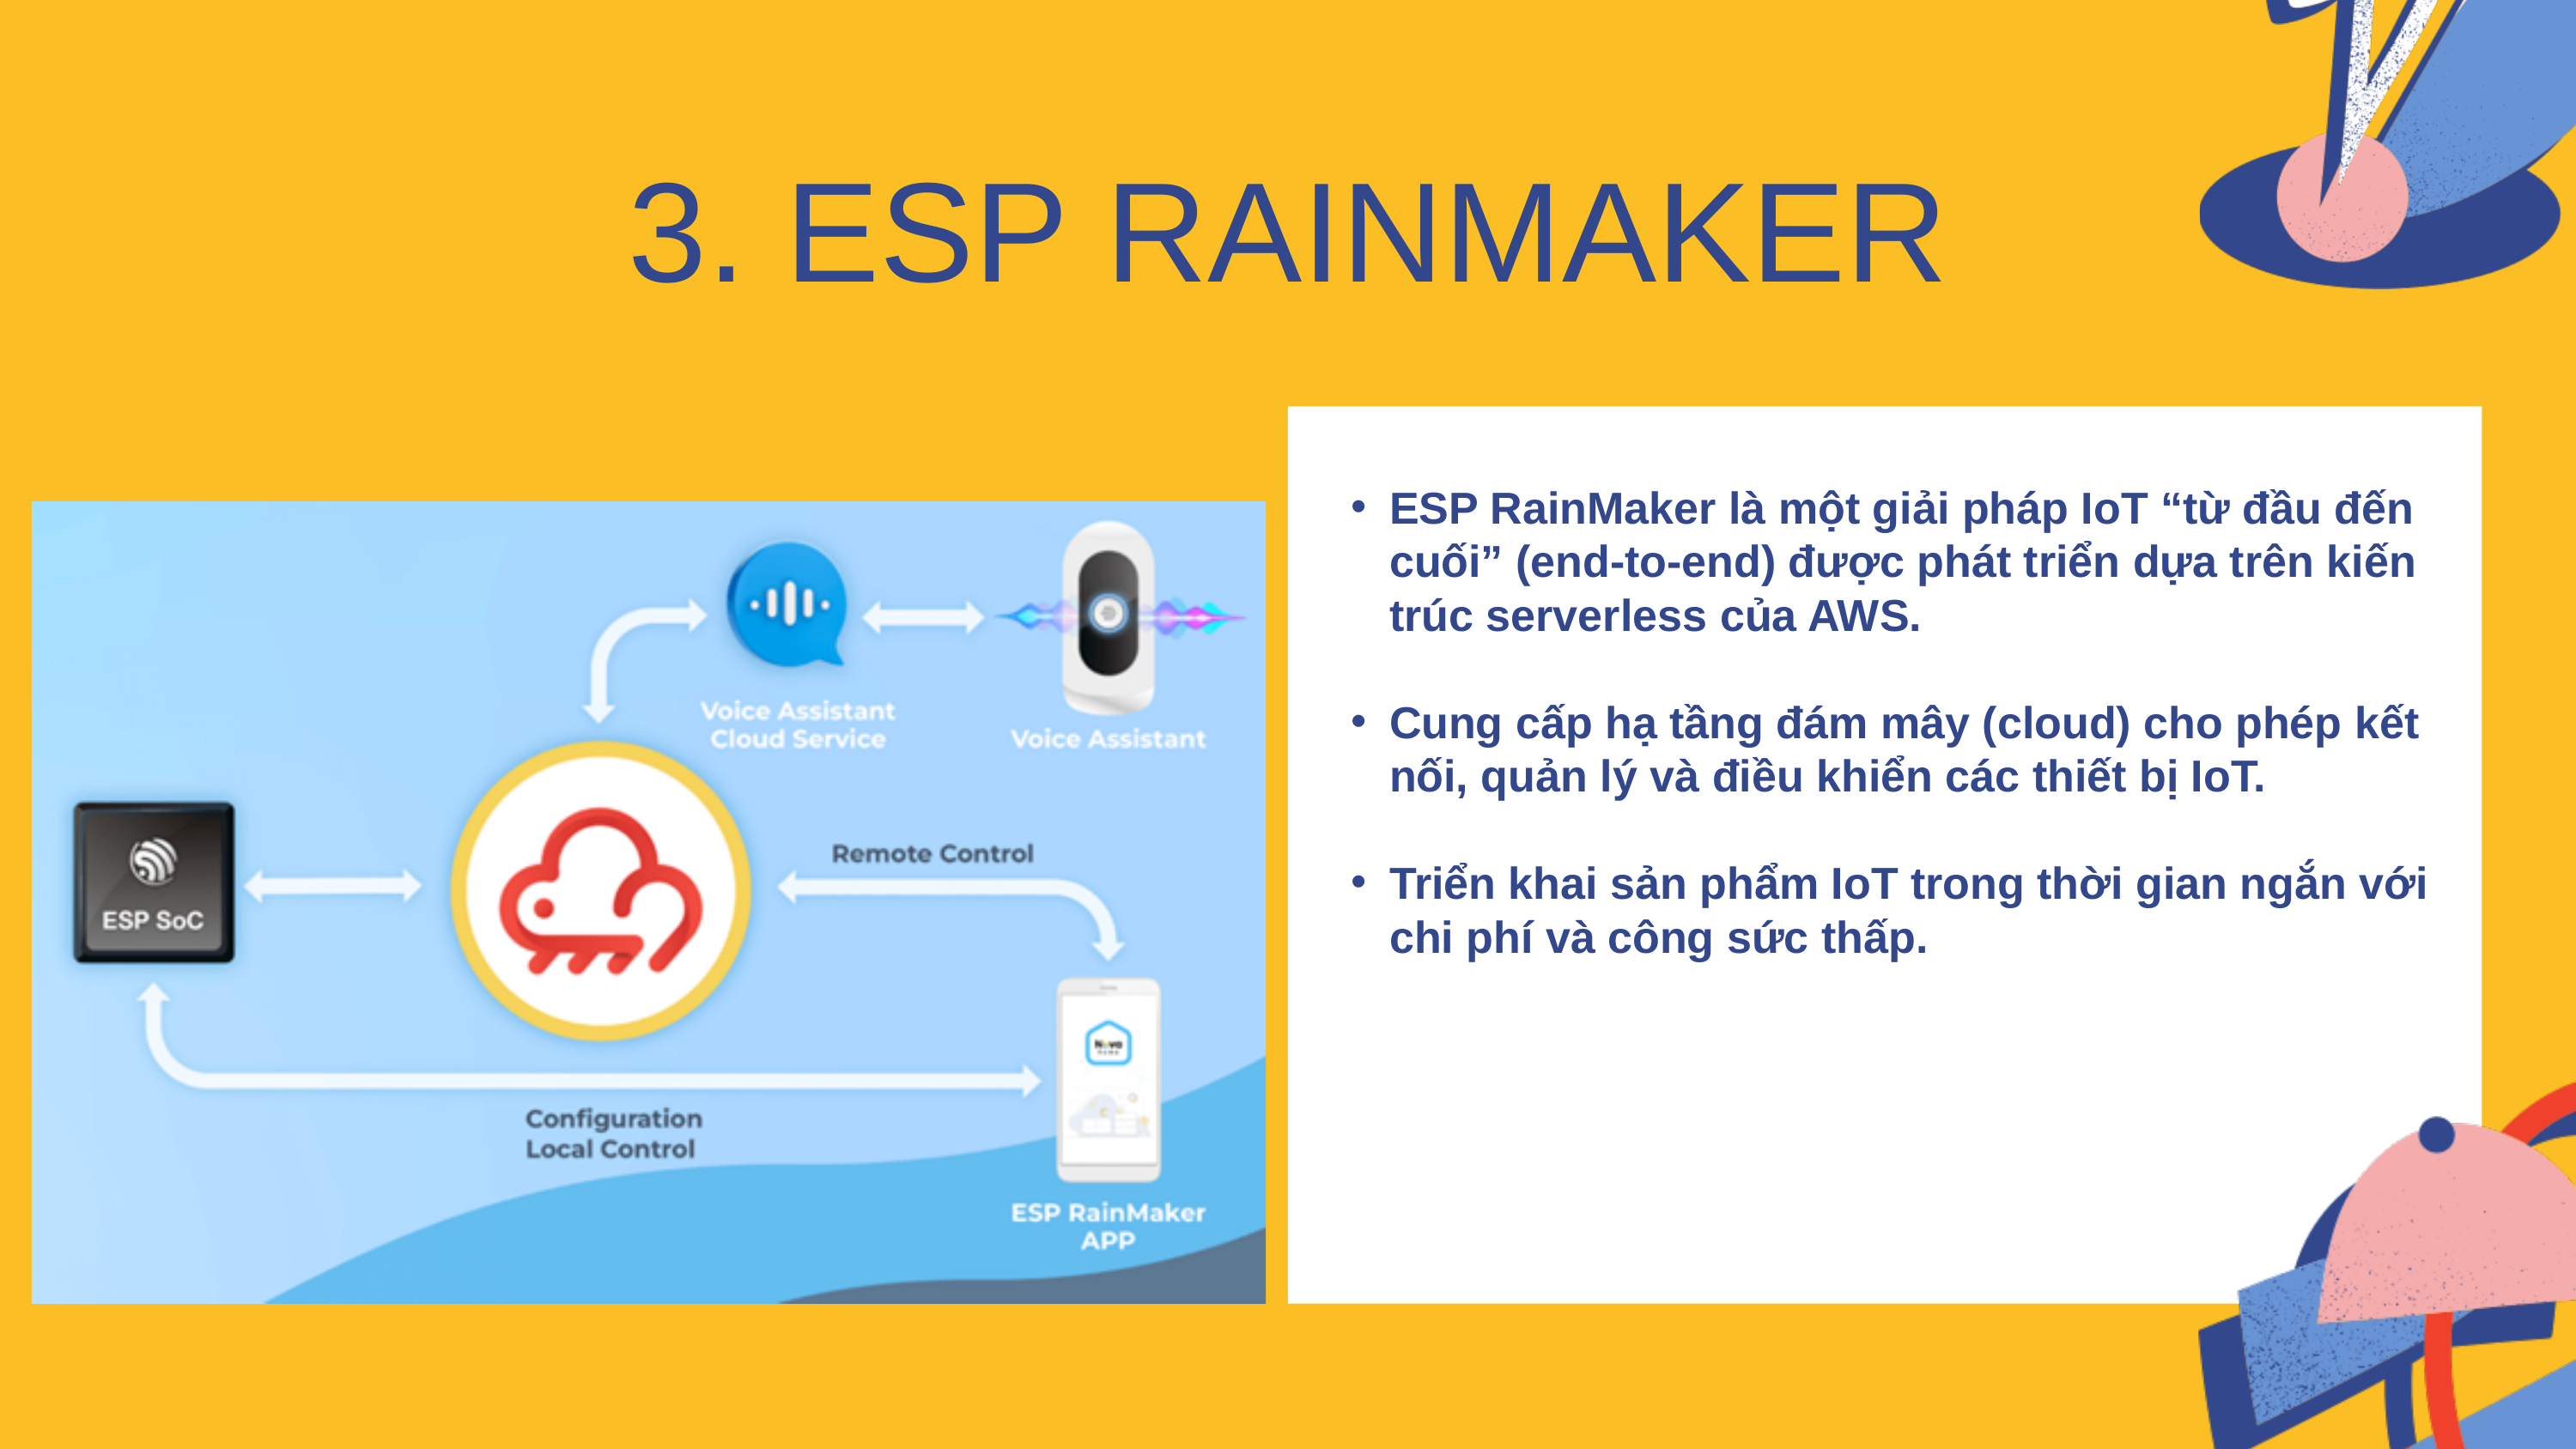

3. ESP RAINMAKER

ESP RainMaker là một giải pháp IoT “từ đầu đến cuối” (end-to-end) được phát triển dựa trên kiến trúc serverless của AWS.

Cung cấp hạ tầng đám mây (cloud) cho phép kết nối, quản lý và điều khiển các thiết bị IoT.

Triển khai sản phẩm IoT trong thời gian ngắn với chi phí và công sức thấp.